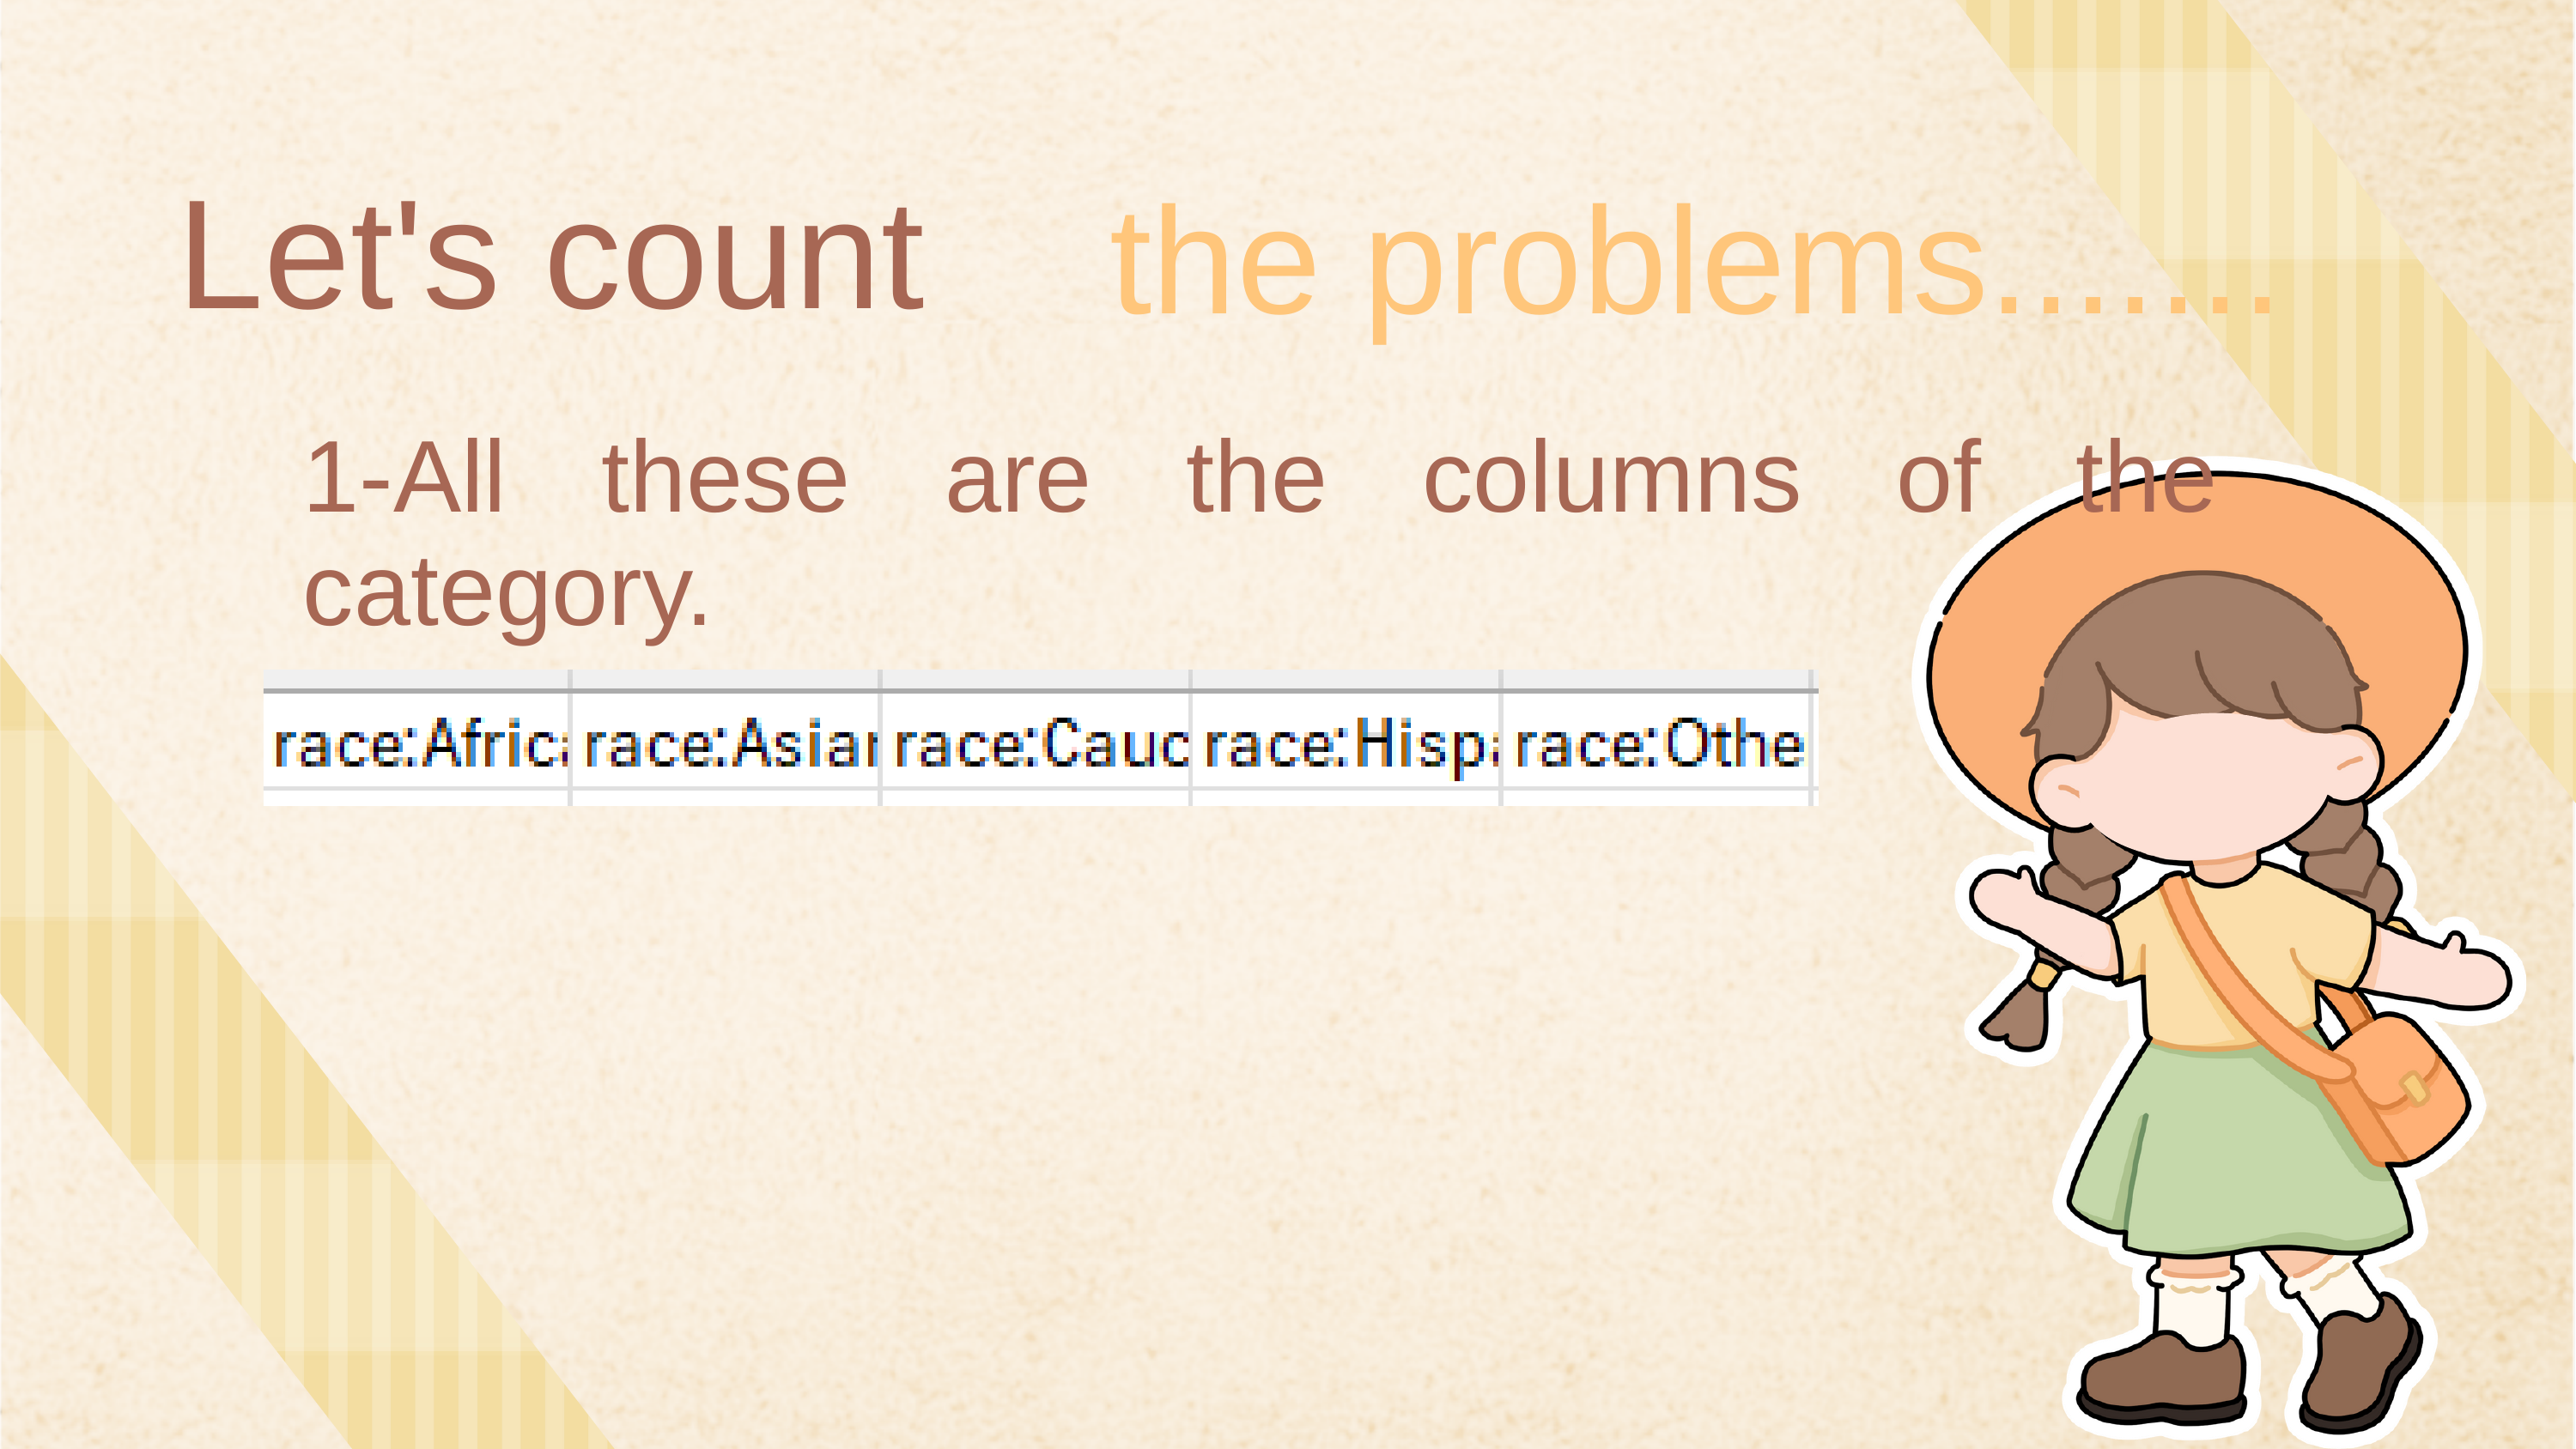

Let's count
 the problems.......
1-All these are the columns of the category.